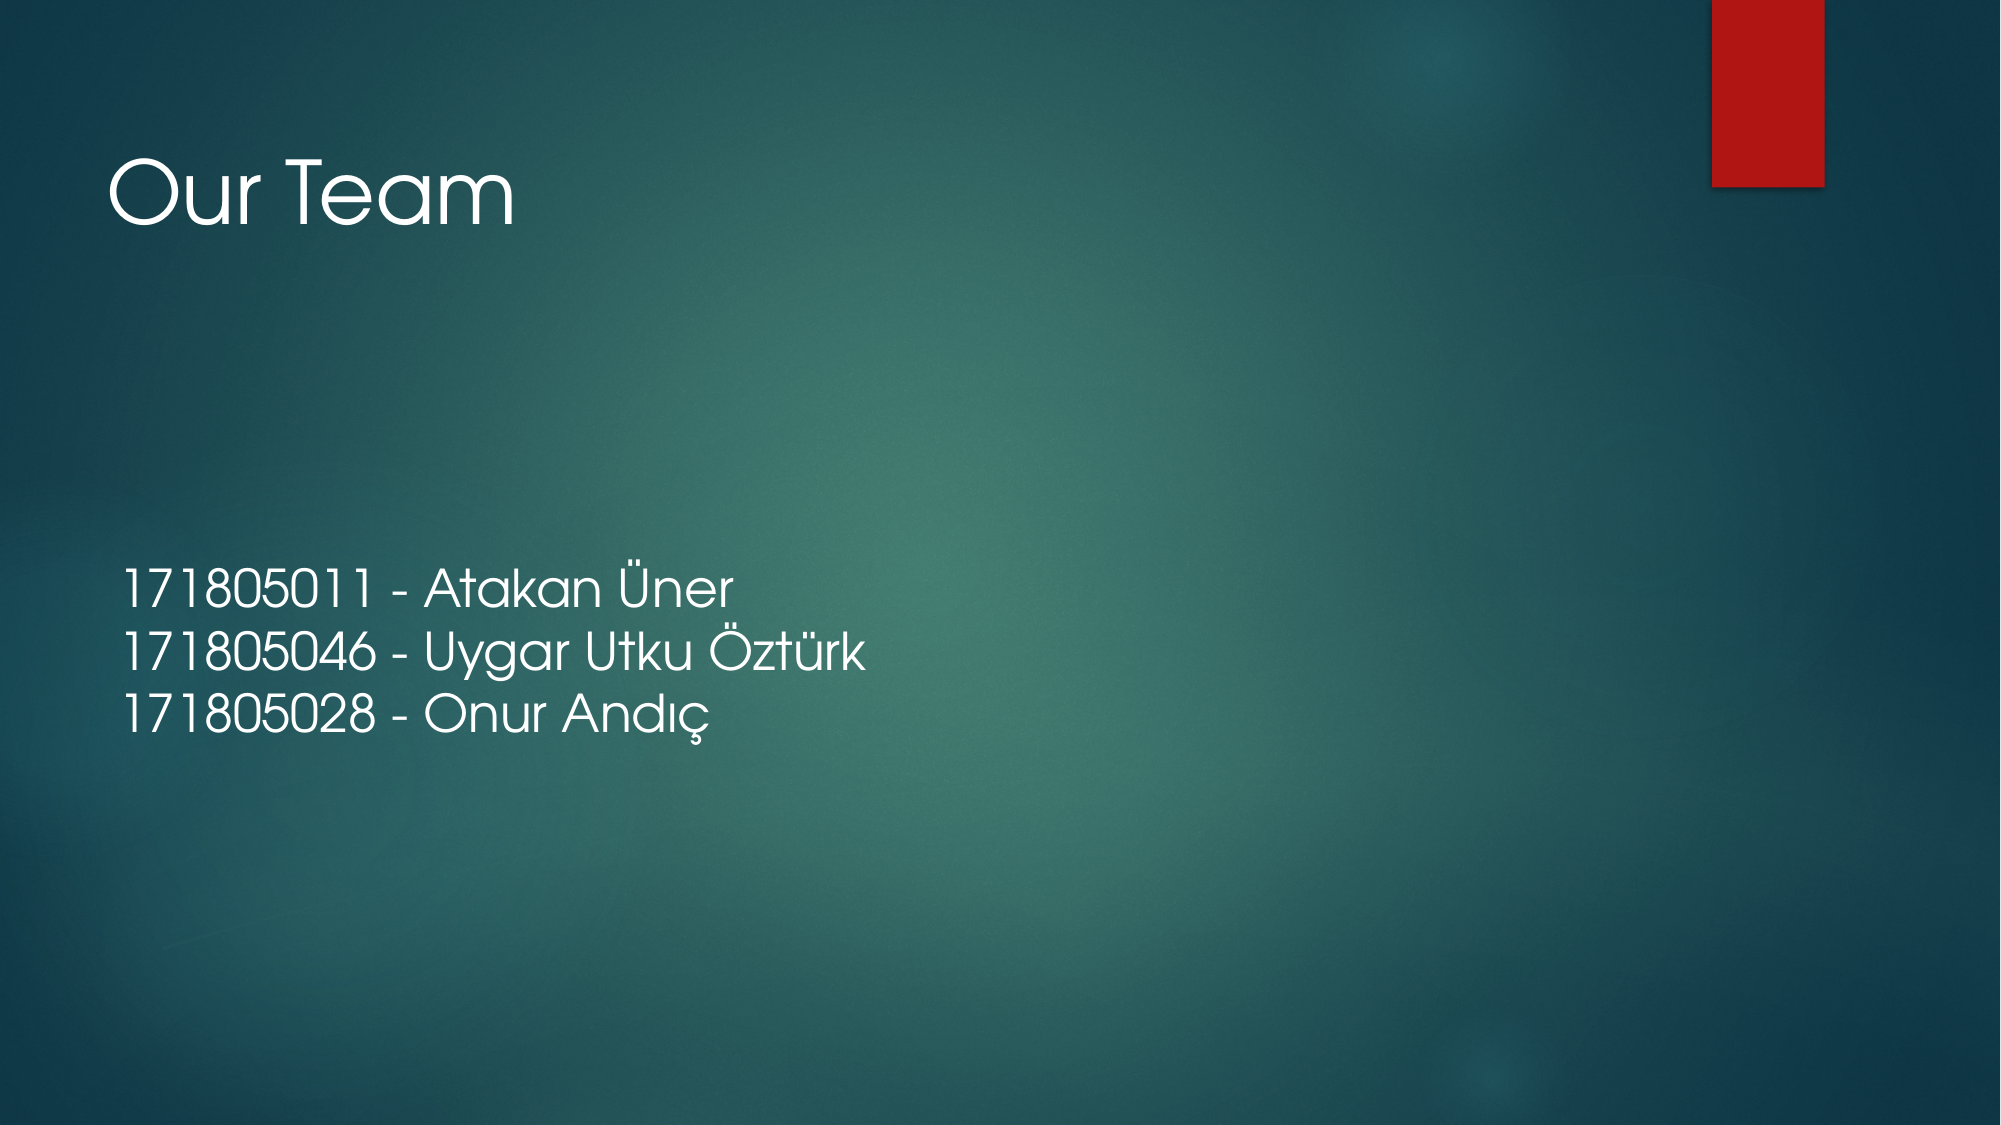

Our Team
171805011 - Atakan Üner
171805046 - Uygar Utku Öztürk
171805028 - Onur Andıç